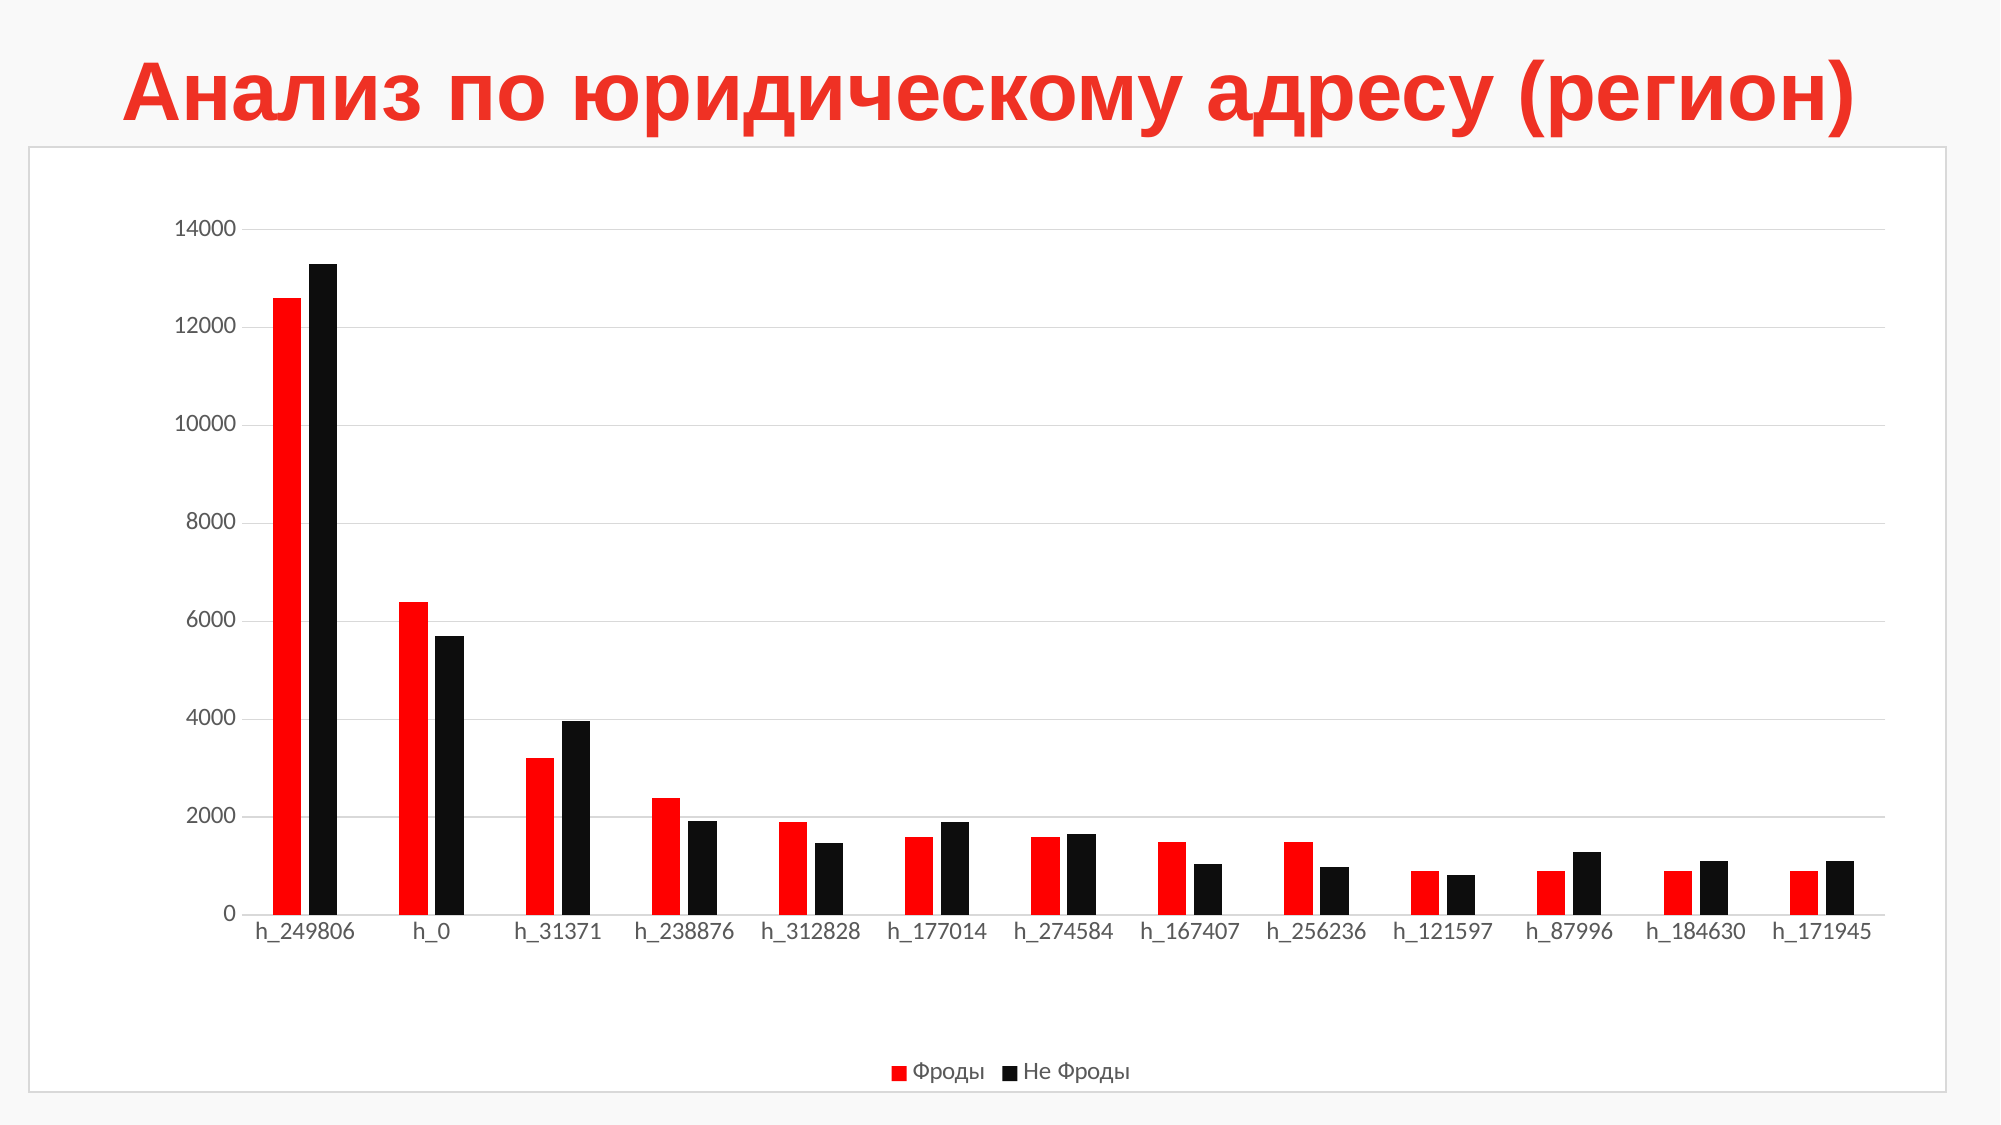

Анализ по юридическому адресу (регион)

### Chart

| Category | Фроды | Не Фроды |
|---|---|---|
| h_249806 | 12600.0 | 13294.0 |
| h_0 | 6400.0 | 5699.0 |
| h_31371 | 3200.0 | 3974.0 |
| h_238876 | 2400.0 | 1930.0 |
| h_312828 | 1900.0 | 1477.0 |
| h_177014 | 1600.0 | 1901.0 |
| h_274584 | 1600.0 | 1658.0 |
| h_167407 | 1500.0 | 1046.0 |
| h_256236 | 1500.0 | 992.0 |
| h_121597 | 900.0 | 811.0 |
| h_87996 | 900.0 | 1292.0 |
| h_184630 | 900.0 | 1109.0 |
| h_171945 | 900.0 | 1096.0 |